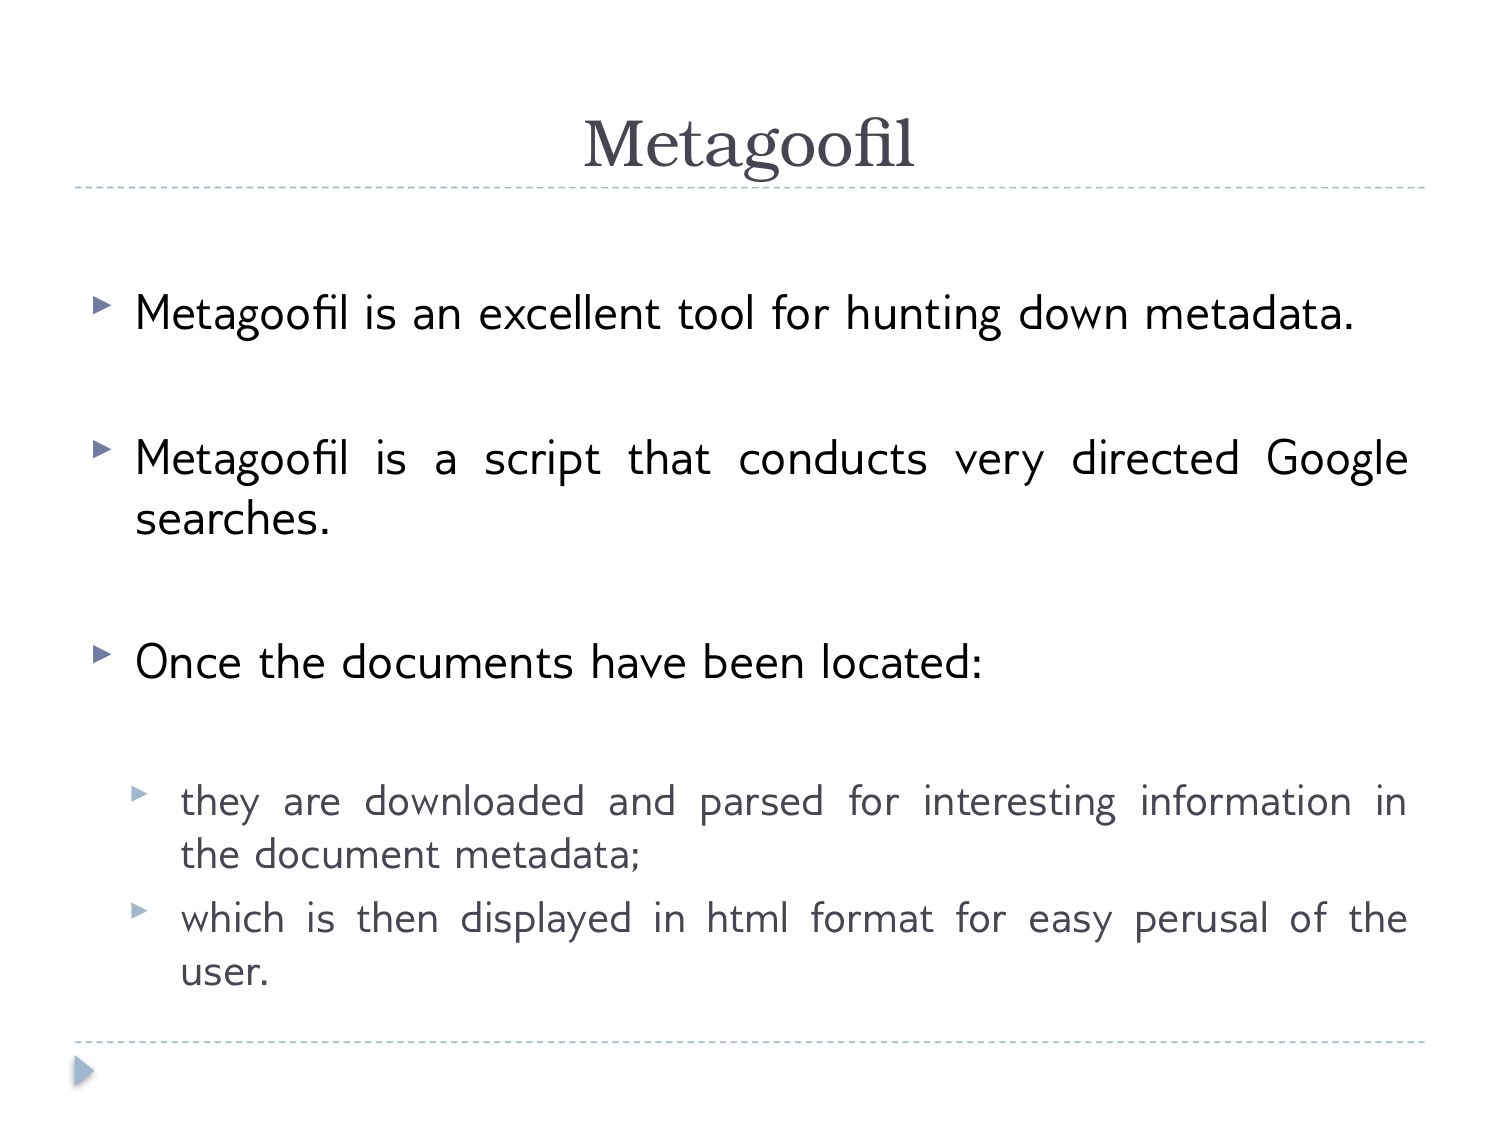

# Metagoofil

Metagoofil is an excellent tool for hunting down metadata.

Metagoofil is a script that conducts very directed Google searches.

Once the documents have been located:

they are downloaded and parsed for interesting information in the document metadata;
which is then displayed in html format for easy perusal of the user.